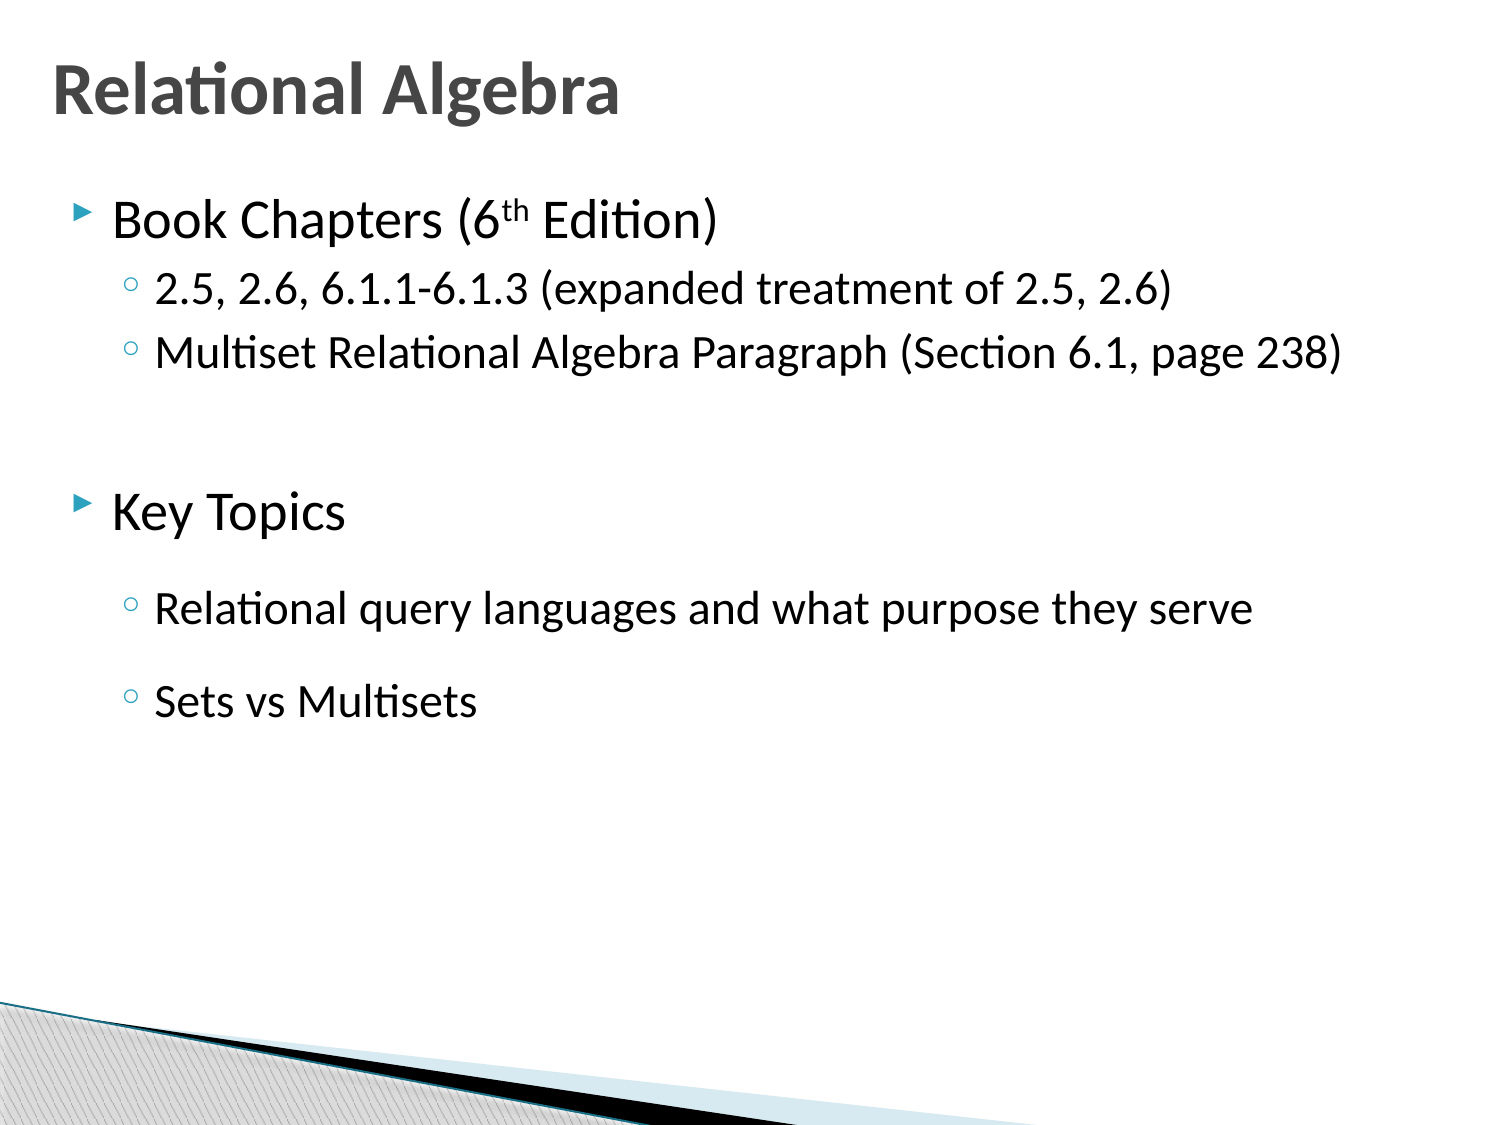

# Relational Algebra
Book Chapters (6th Edition)
2.5, 2.6, 6.1.1-6.1.3 (expanded treatment of 2.5, 2.6)
Multiset Relational Algebra Paragraph (Section 6.1, page 238)

Key Topics
Relational query languages and what purpose they serve
Sets vs Multisets